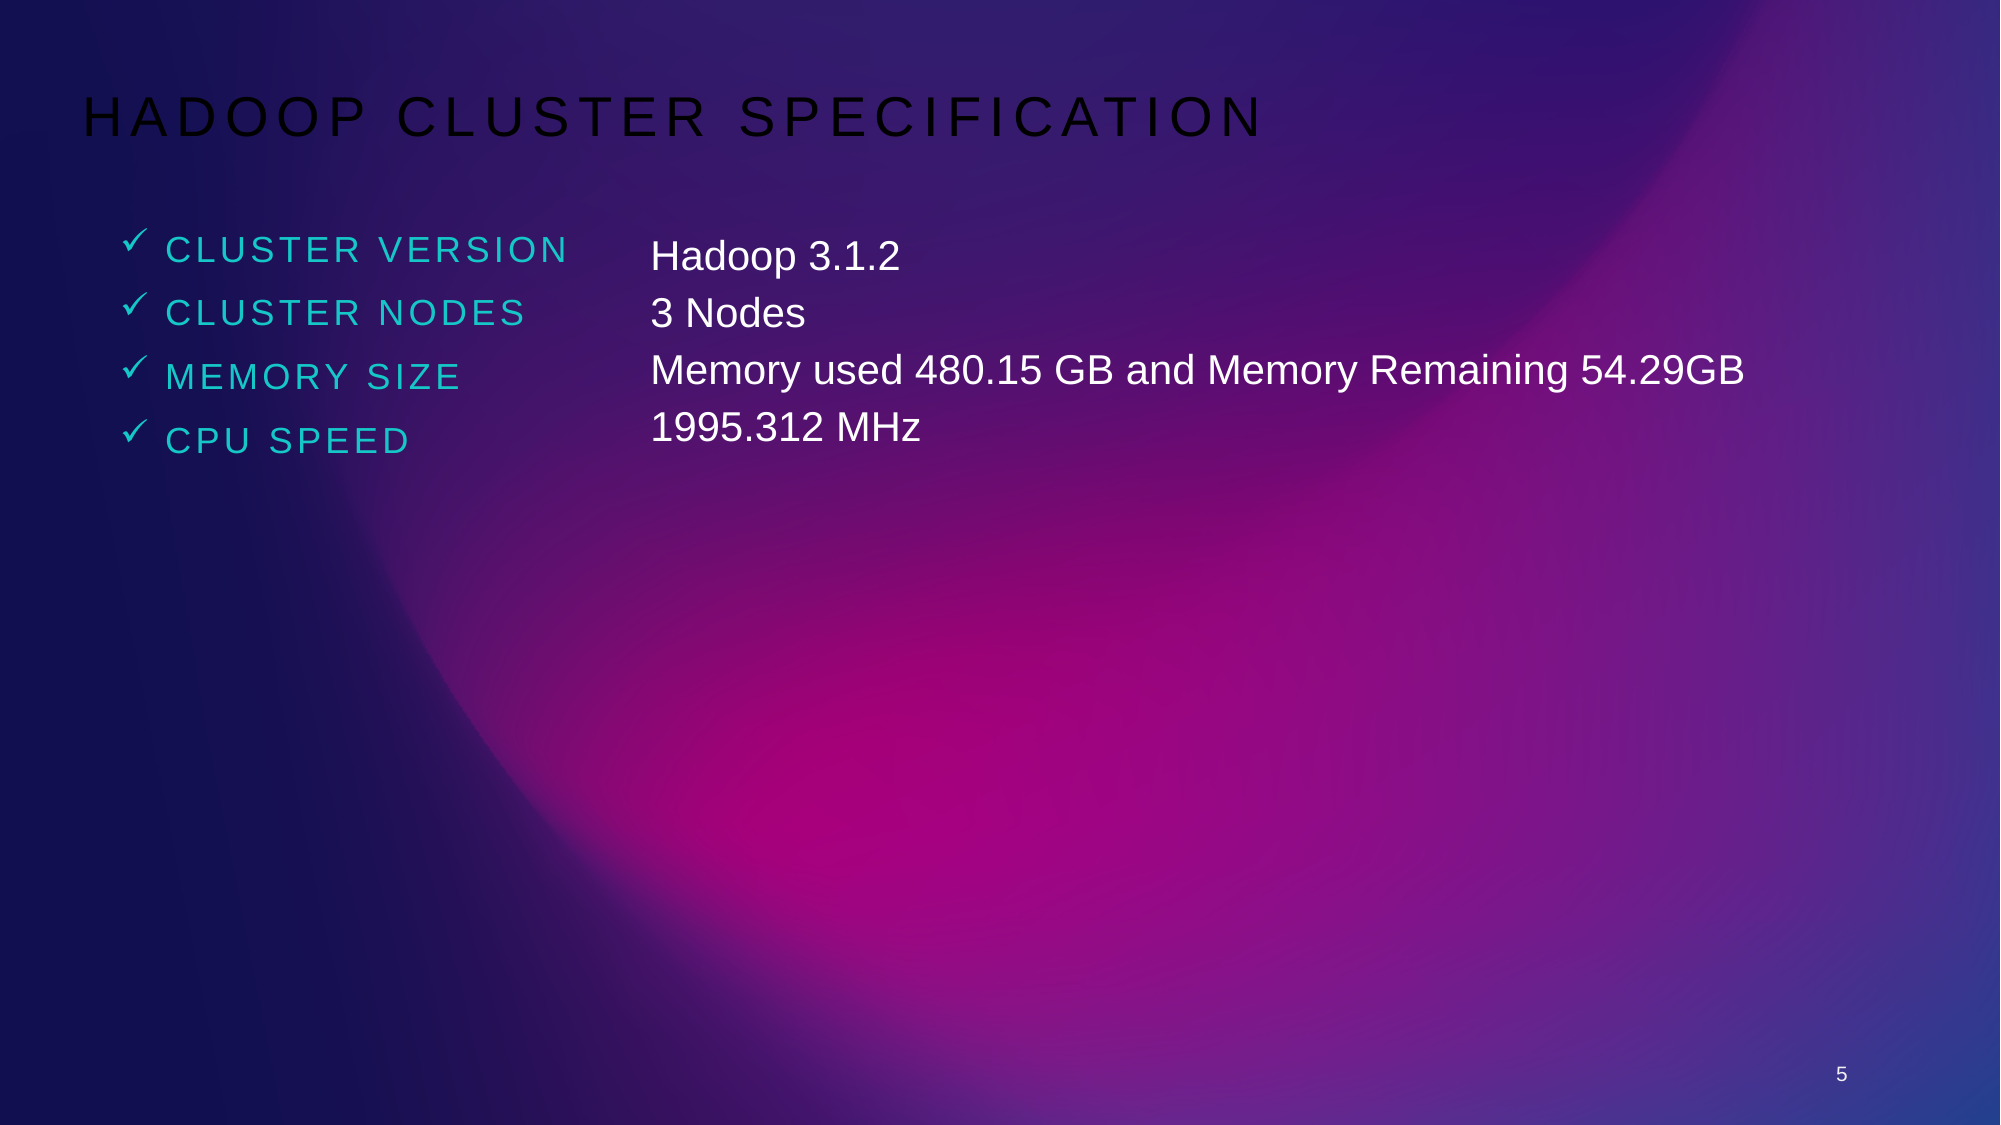

# Hadoop Cluster Specification
Hadoop 3.1.2
3 Nodes
Memory used 480.15 GB and Memory Remaining 54.29GB
1995.312 MHz
CLUSTER VERSION
CLUSTER NODES
MEMORY SIZE
CPU SPEED

5